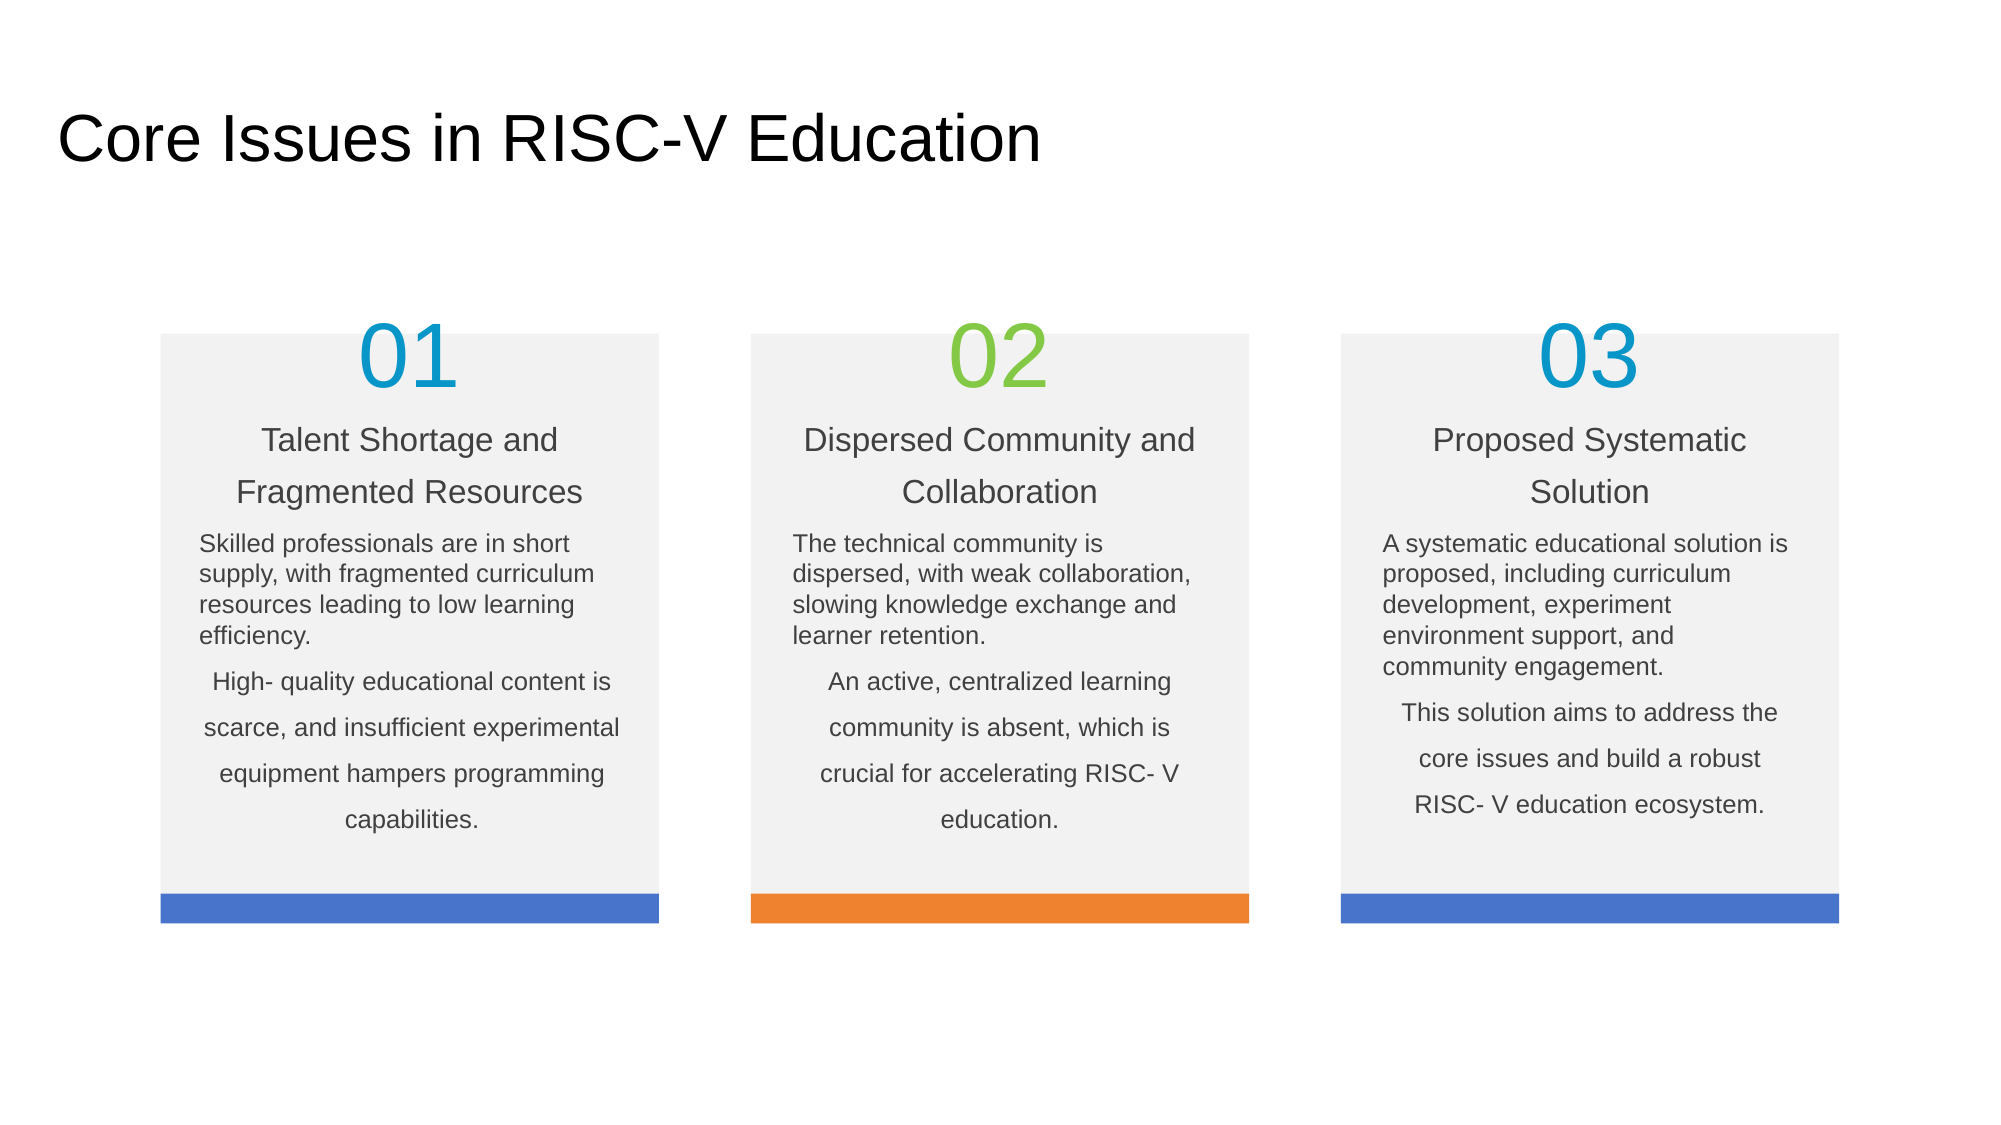

Core Issues in RISC-V Education
01
02
03

Talent Shortage and Fragmented Resources
Dispersed Community and Collaboration
Proposed Systematic Solution
Skilled professionals are in short supply, with fragmented curriculum resources leading to low learning efficiency.
High- quality educational content is scarce, and insufficient experimental equipment hampers programming capabilities.
The technical community is dispersed, with weak collaboration, slowing knowledge exchange and learner retention.
An active, centralized learning community is absent, which is crucial for accelerating RISC- V education.
A systematic educational solution is proposed, including curriculum development, experiment environment support, and community engagement.
This solution aims to address the core issues and build a robust RISC- V education ecosystem.